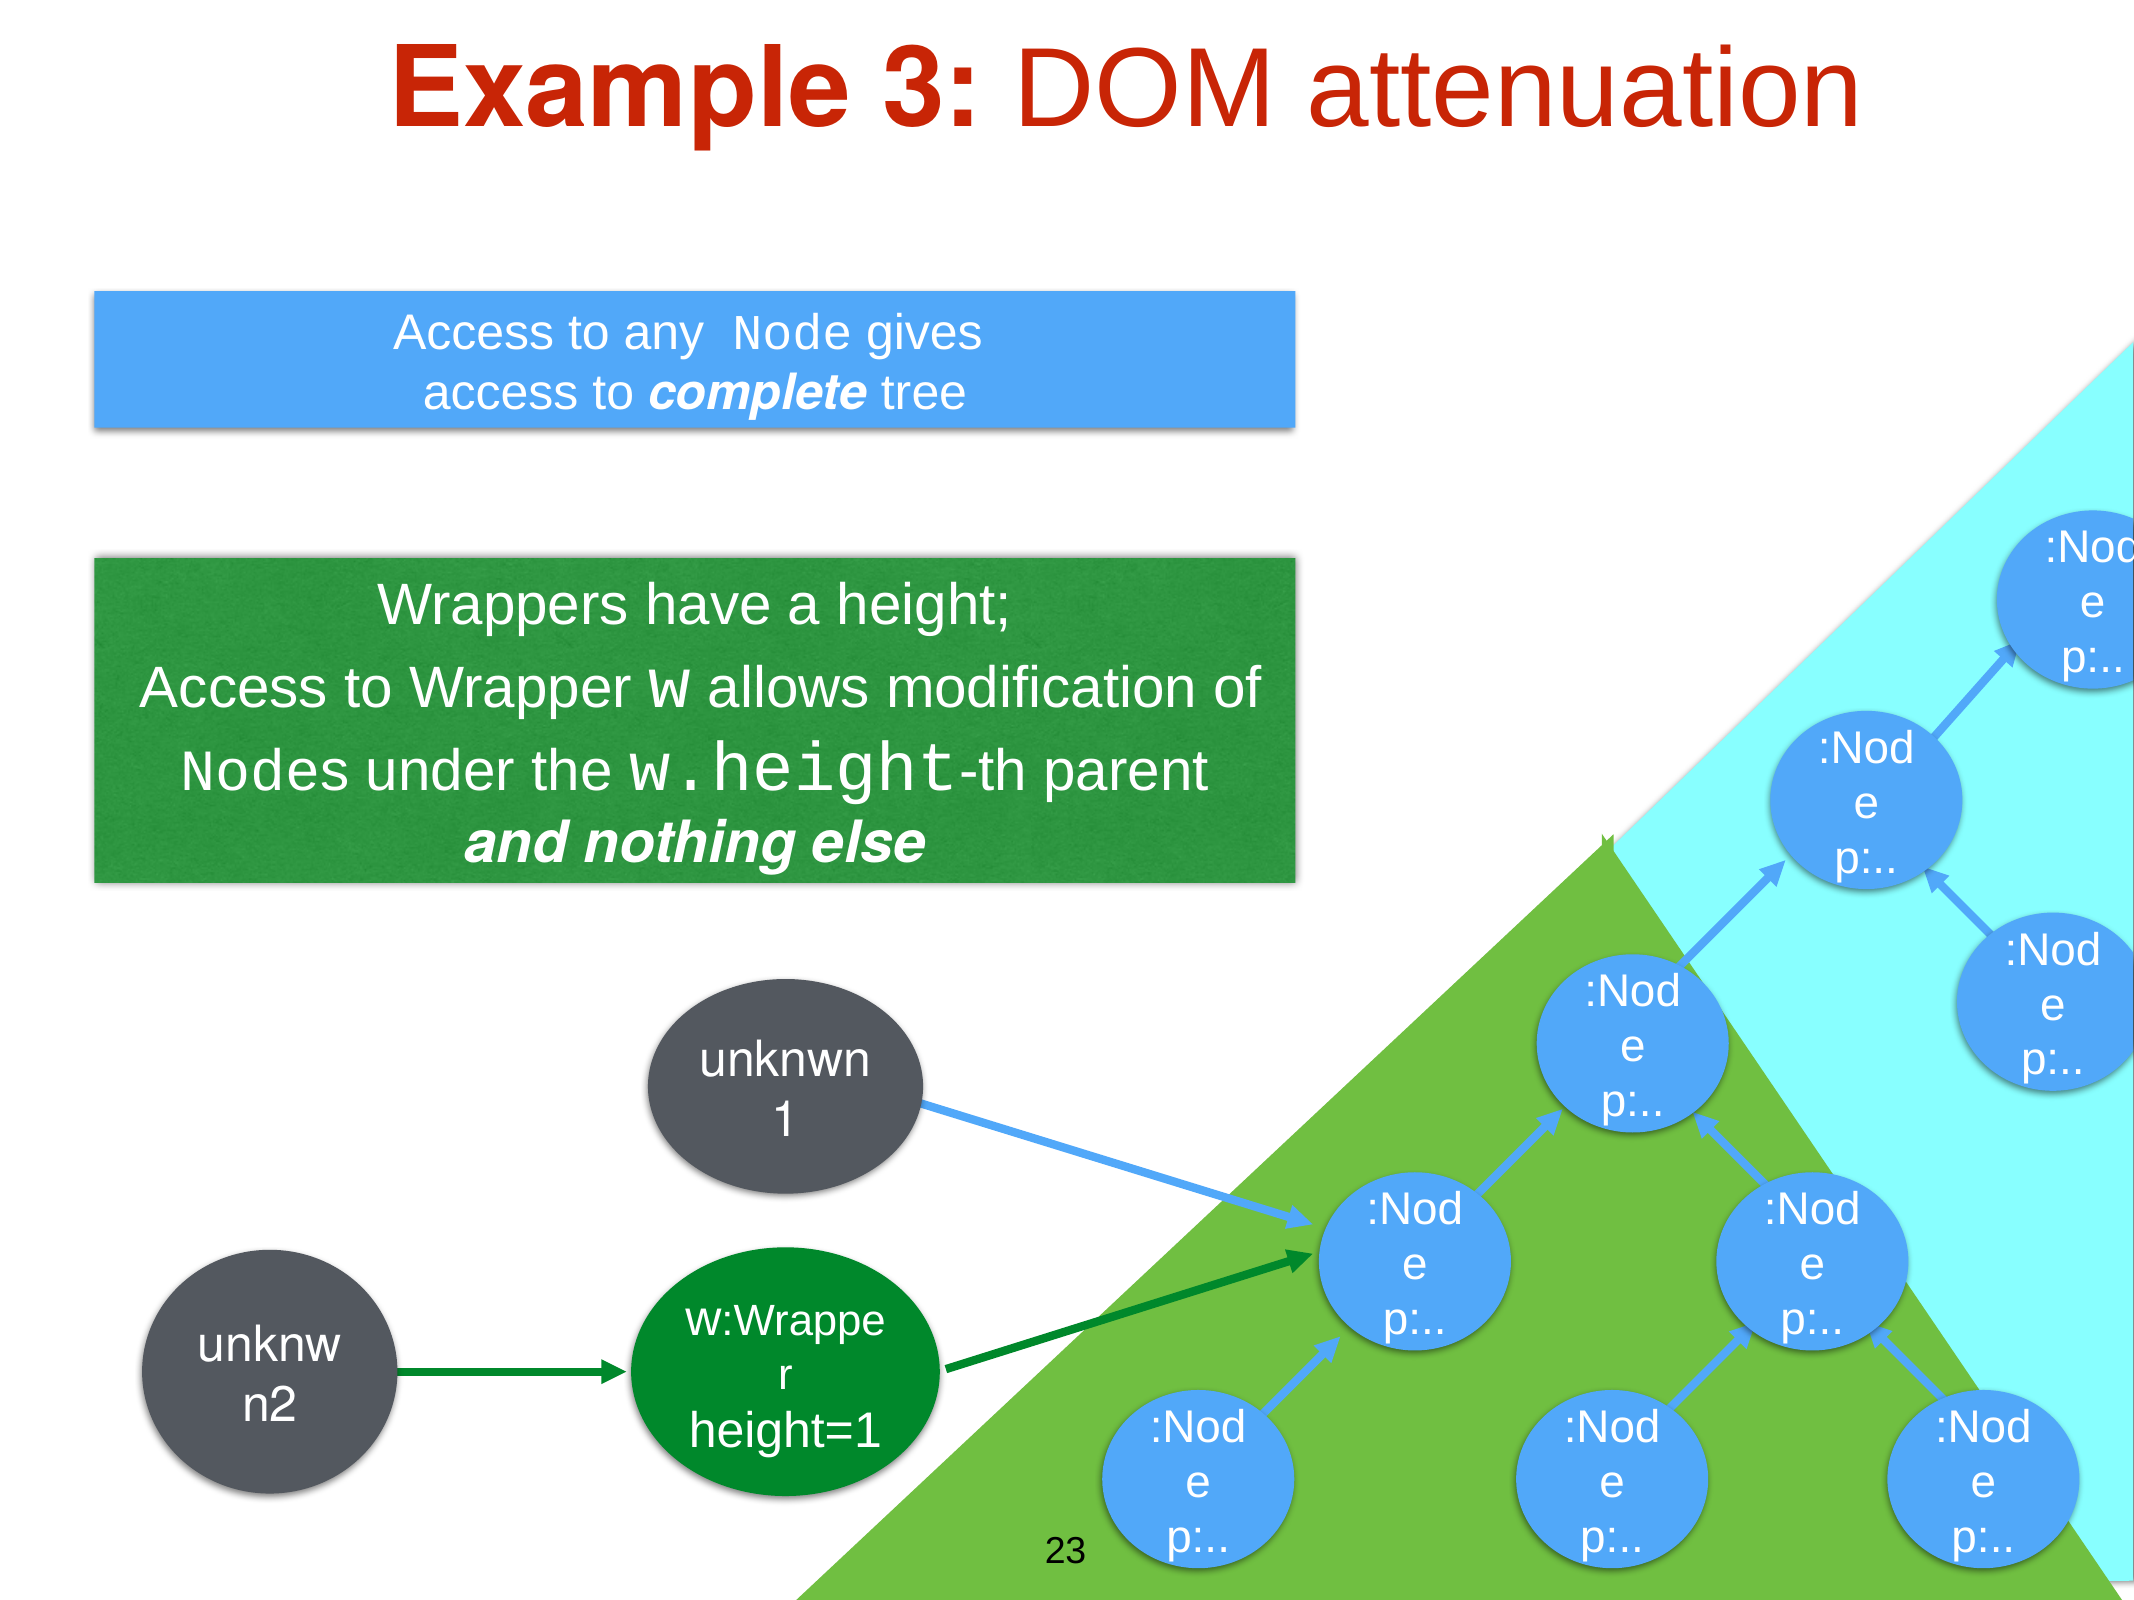

# Example 3: DOM attenuation
Access to any  Node gives
access to complete tree

:Node
p:..
Wrappers have a height;
 Access to Wrapper w allows modification of Nodes under the w.height-th parent
and nothing else

:Node
p:..

:Node
p:..
:Node
p:..
unknwn1

:Node
p:..
:Node
p:..
w:Wrapper
height=1
unknwn2

:Node
p:..
:Node
p:..
:Node
p:..
23